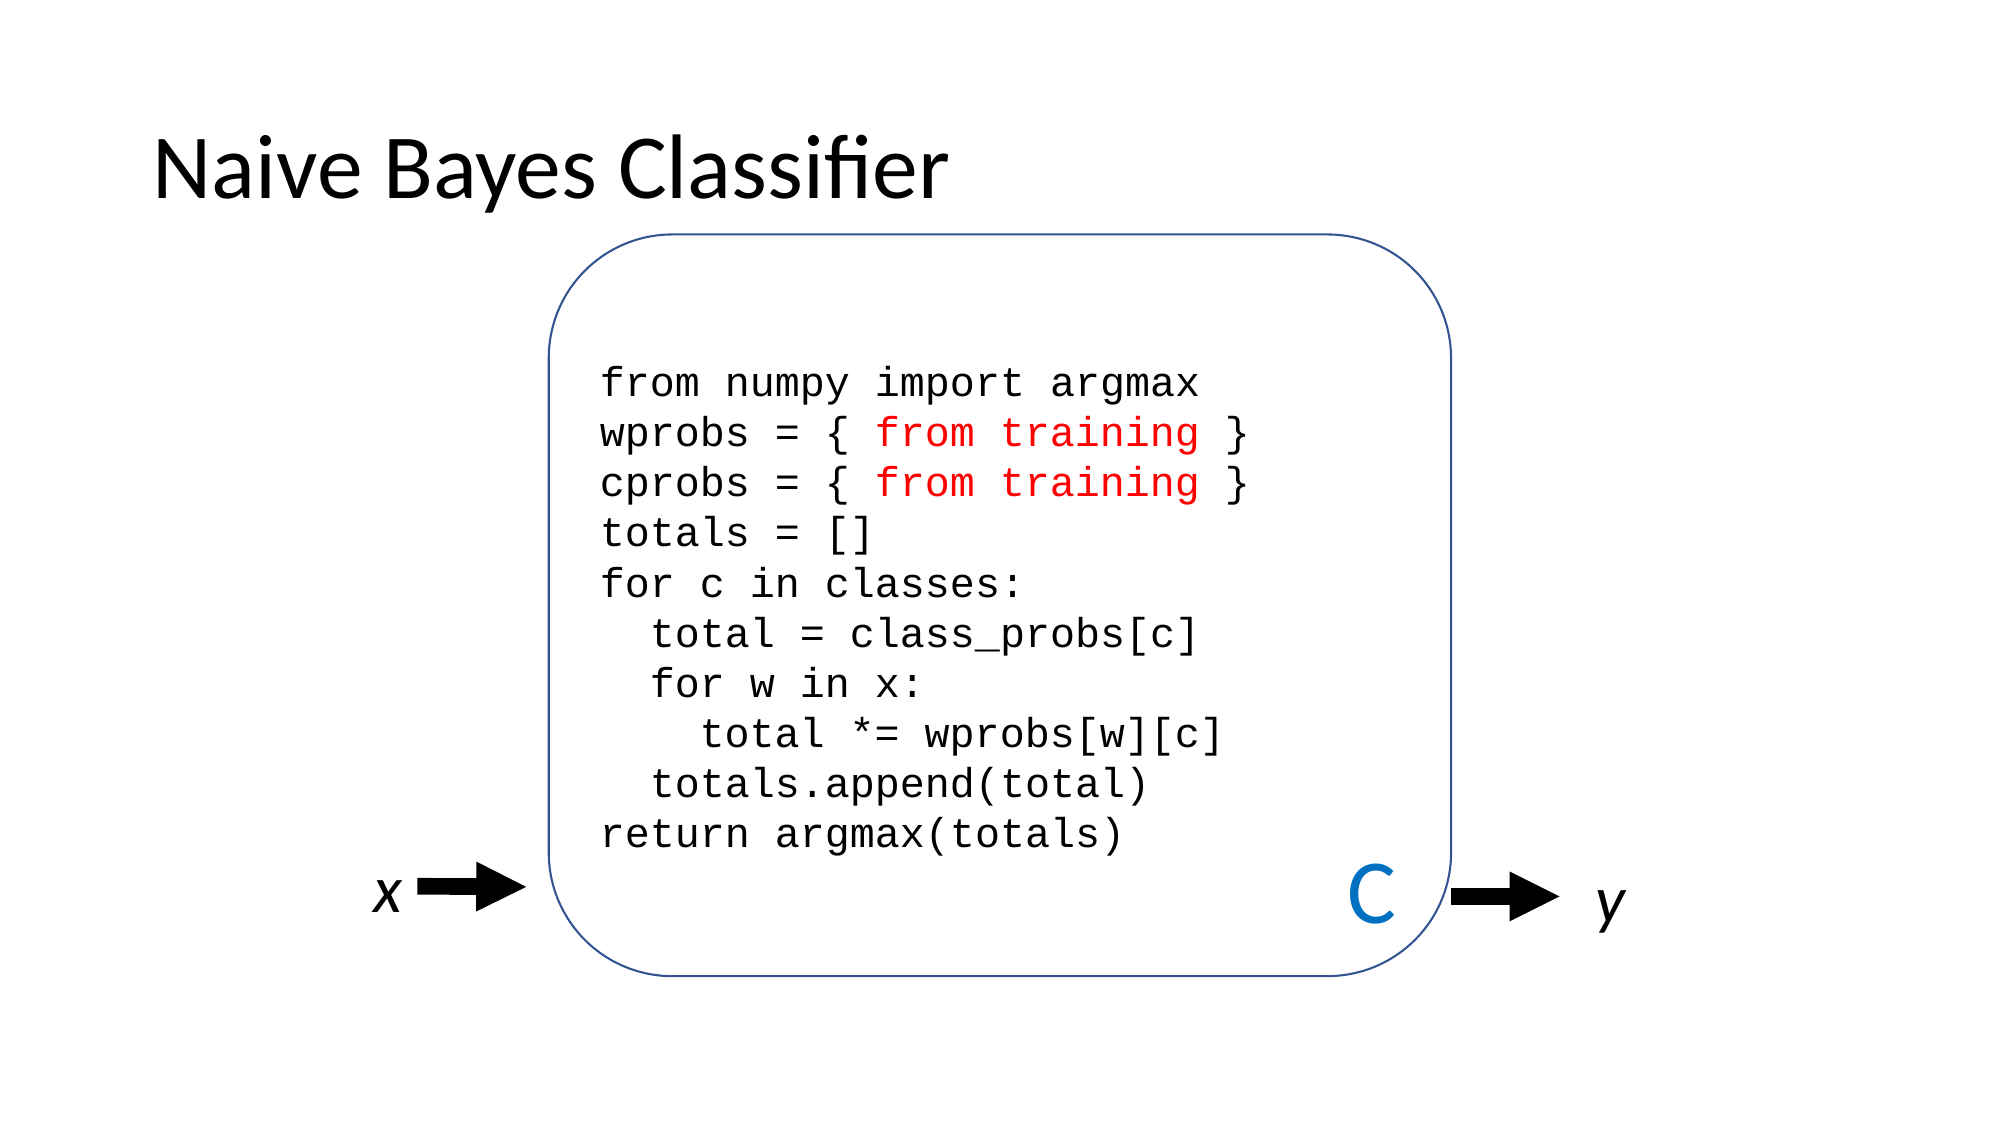

# Naive Bayes Classifier
from numpy import argmax
wprobs = { from training }
cprobs = { from training }
totals = []
for c in classes:
  total = class_probs[c]
  for w in x:
    total *= wprobs[w][c]
  totals.append(total)
return argmax(totals)
C
x
y